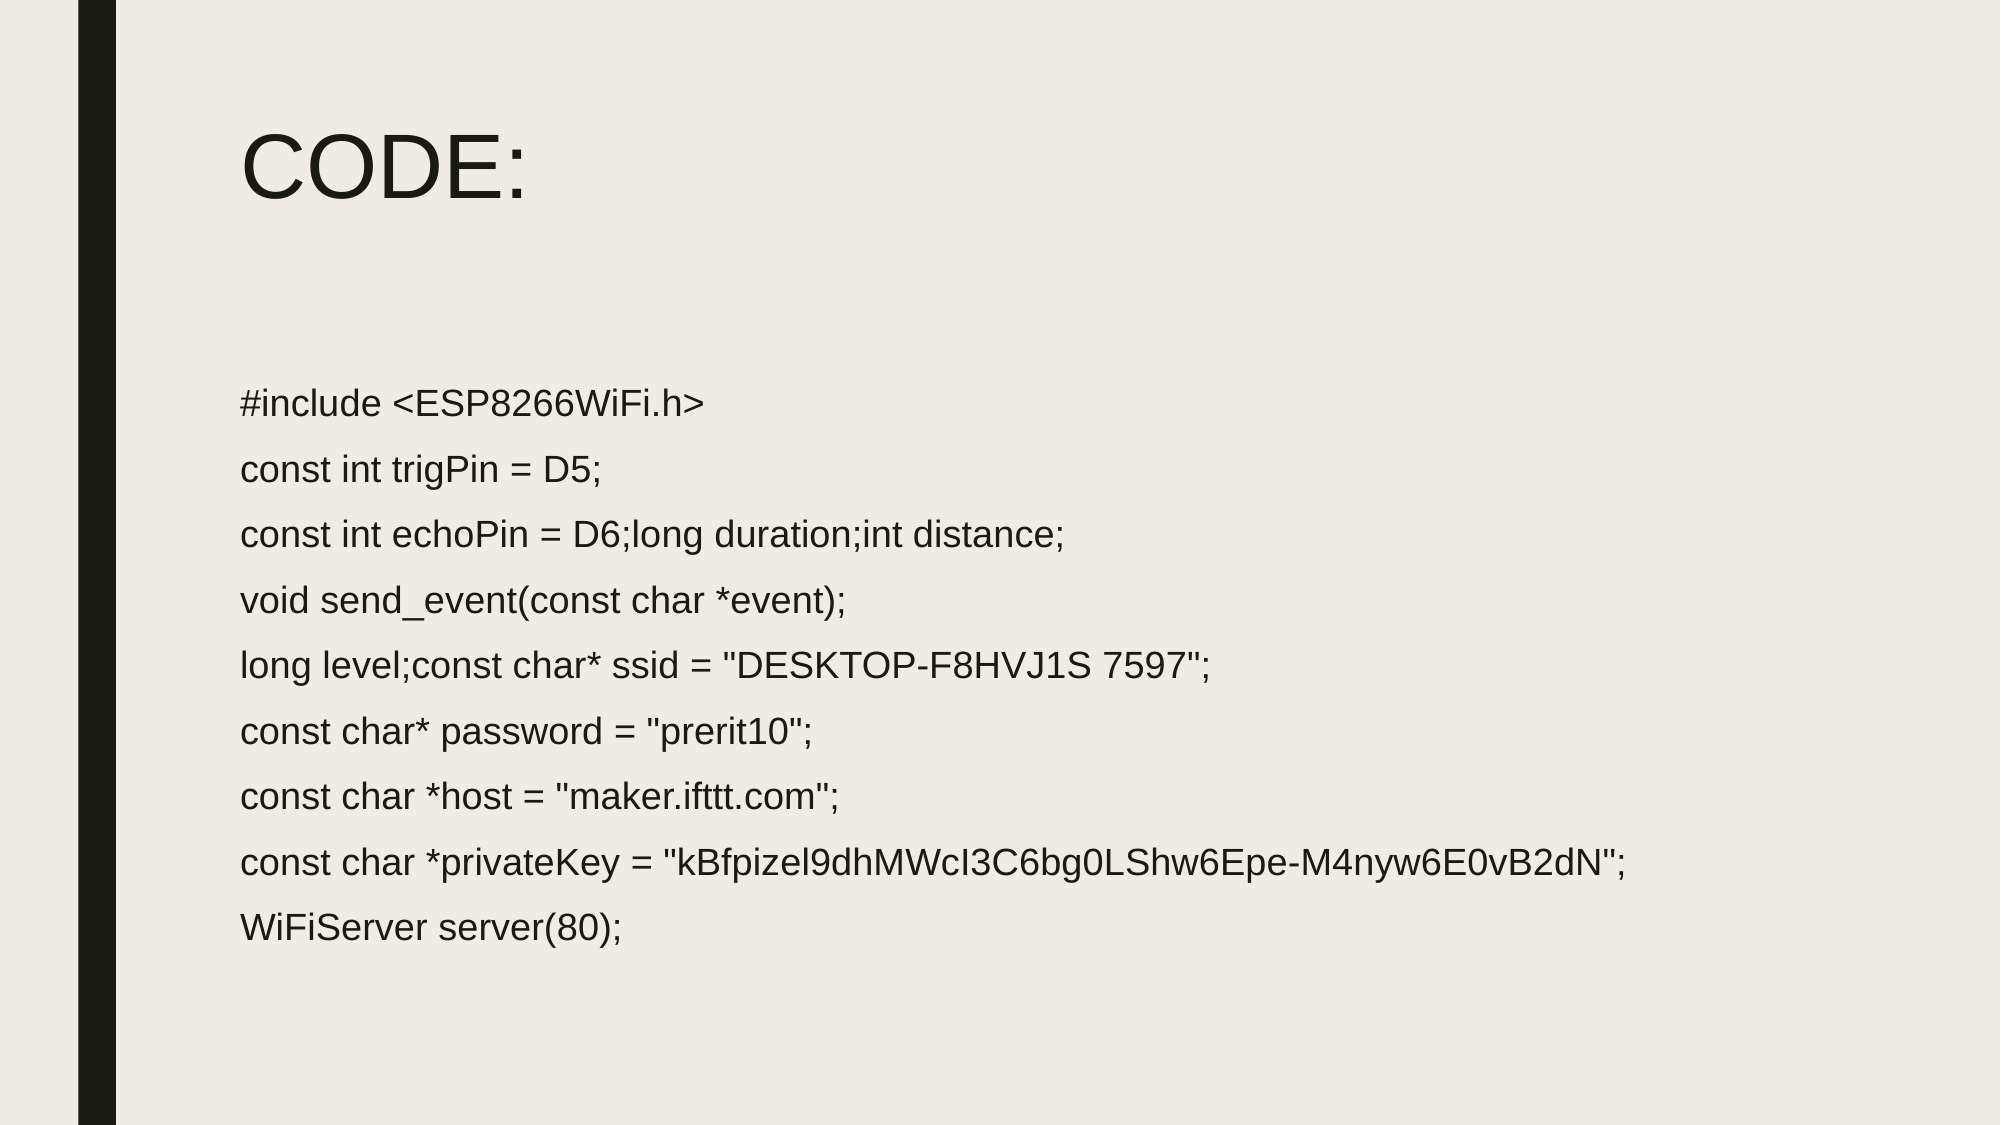

# CODE:
#include <ESP8266WiFi.h>
const int trigPin = D5;
const int echoPin = D6;long duration;int distance;
void send_event(const char *event);
long level;const char* ssid = "DESKTOP-F8HVJ1S 7597";
const char* password = "prerit10";
const char *host = "maker.ifttt.com";
const char *privateKey = "kBfpizel9dhMWcI3C6bg0LShw6Epe-M4nyw6E0vB2dN";
WiFiServer server(80);